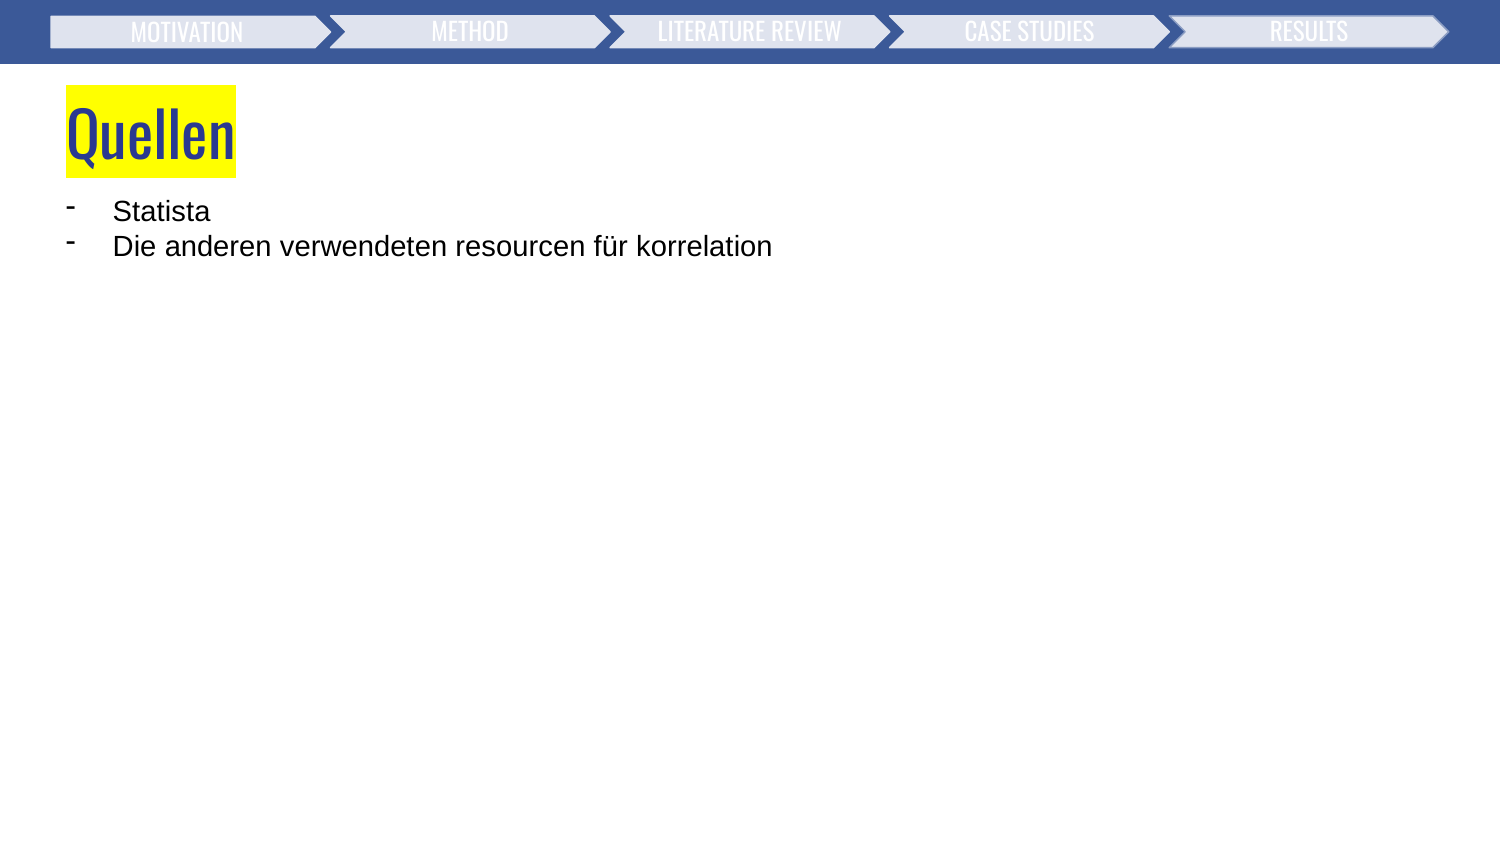

METHOD
LITERATURE REVIEW
RESULTS
CASE STUDIES
MOTIVATION
# Quellen
Statista
Die anderen verwendeten resourcen für korrelation